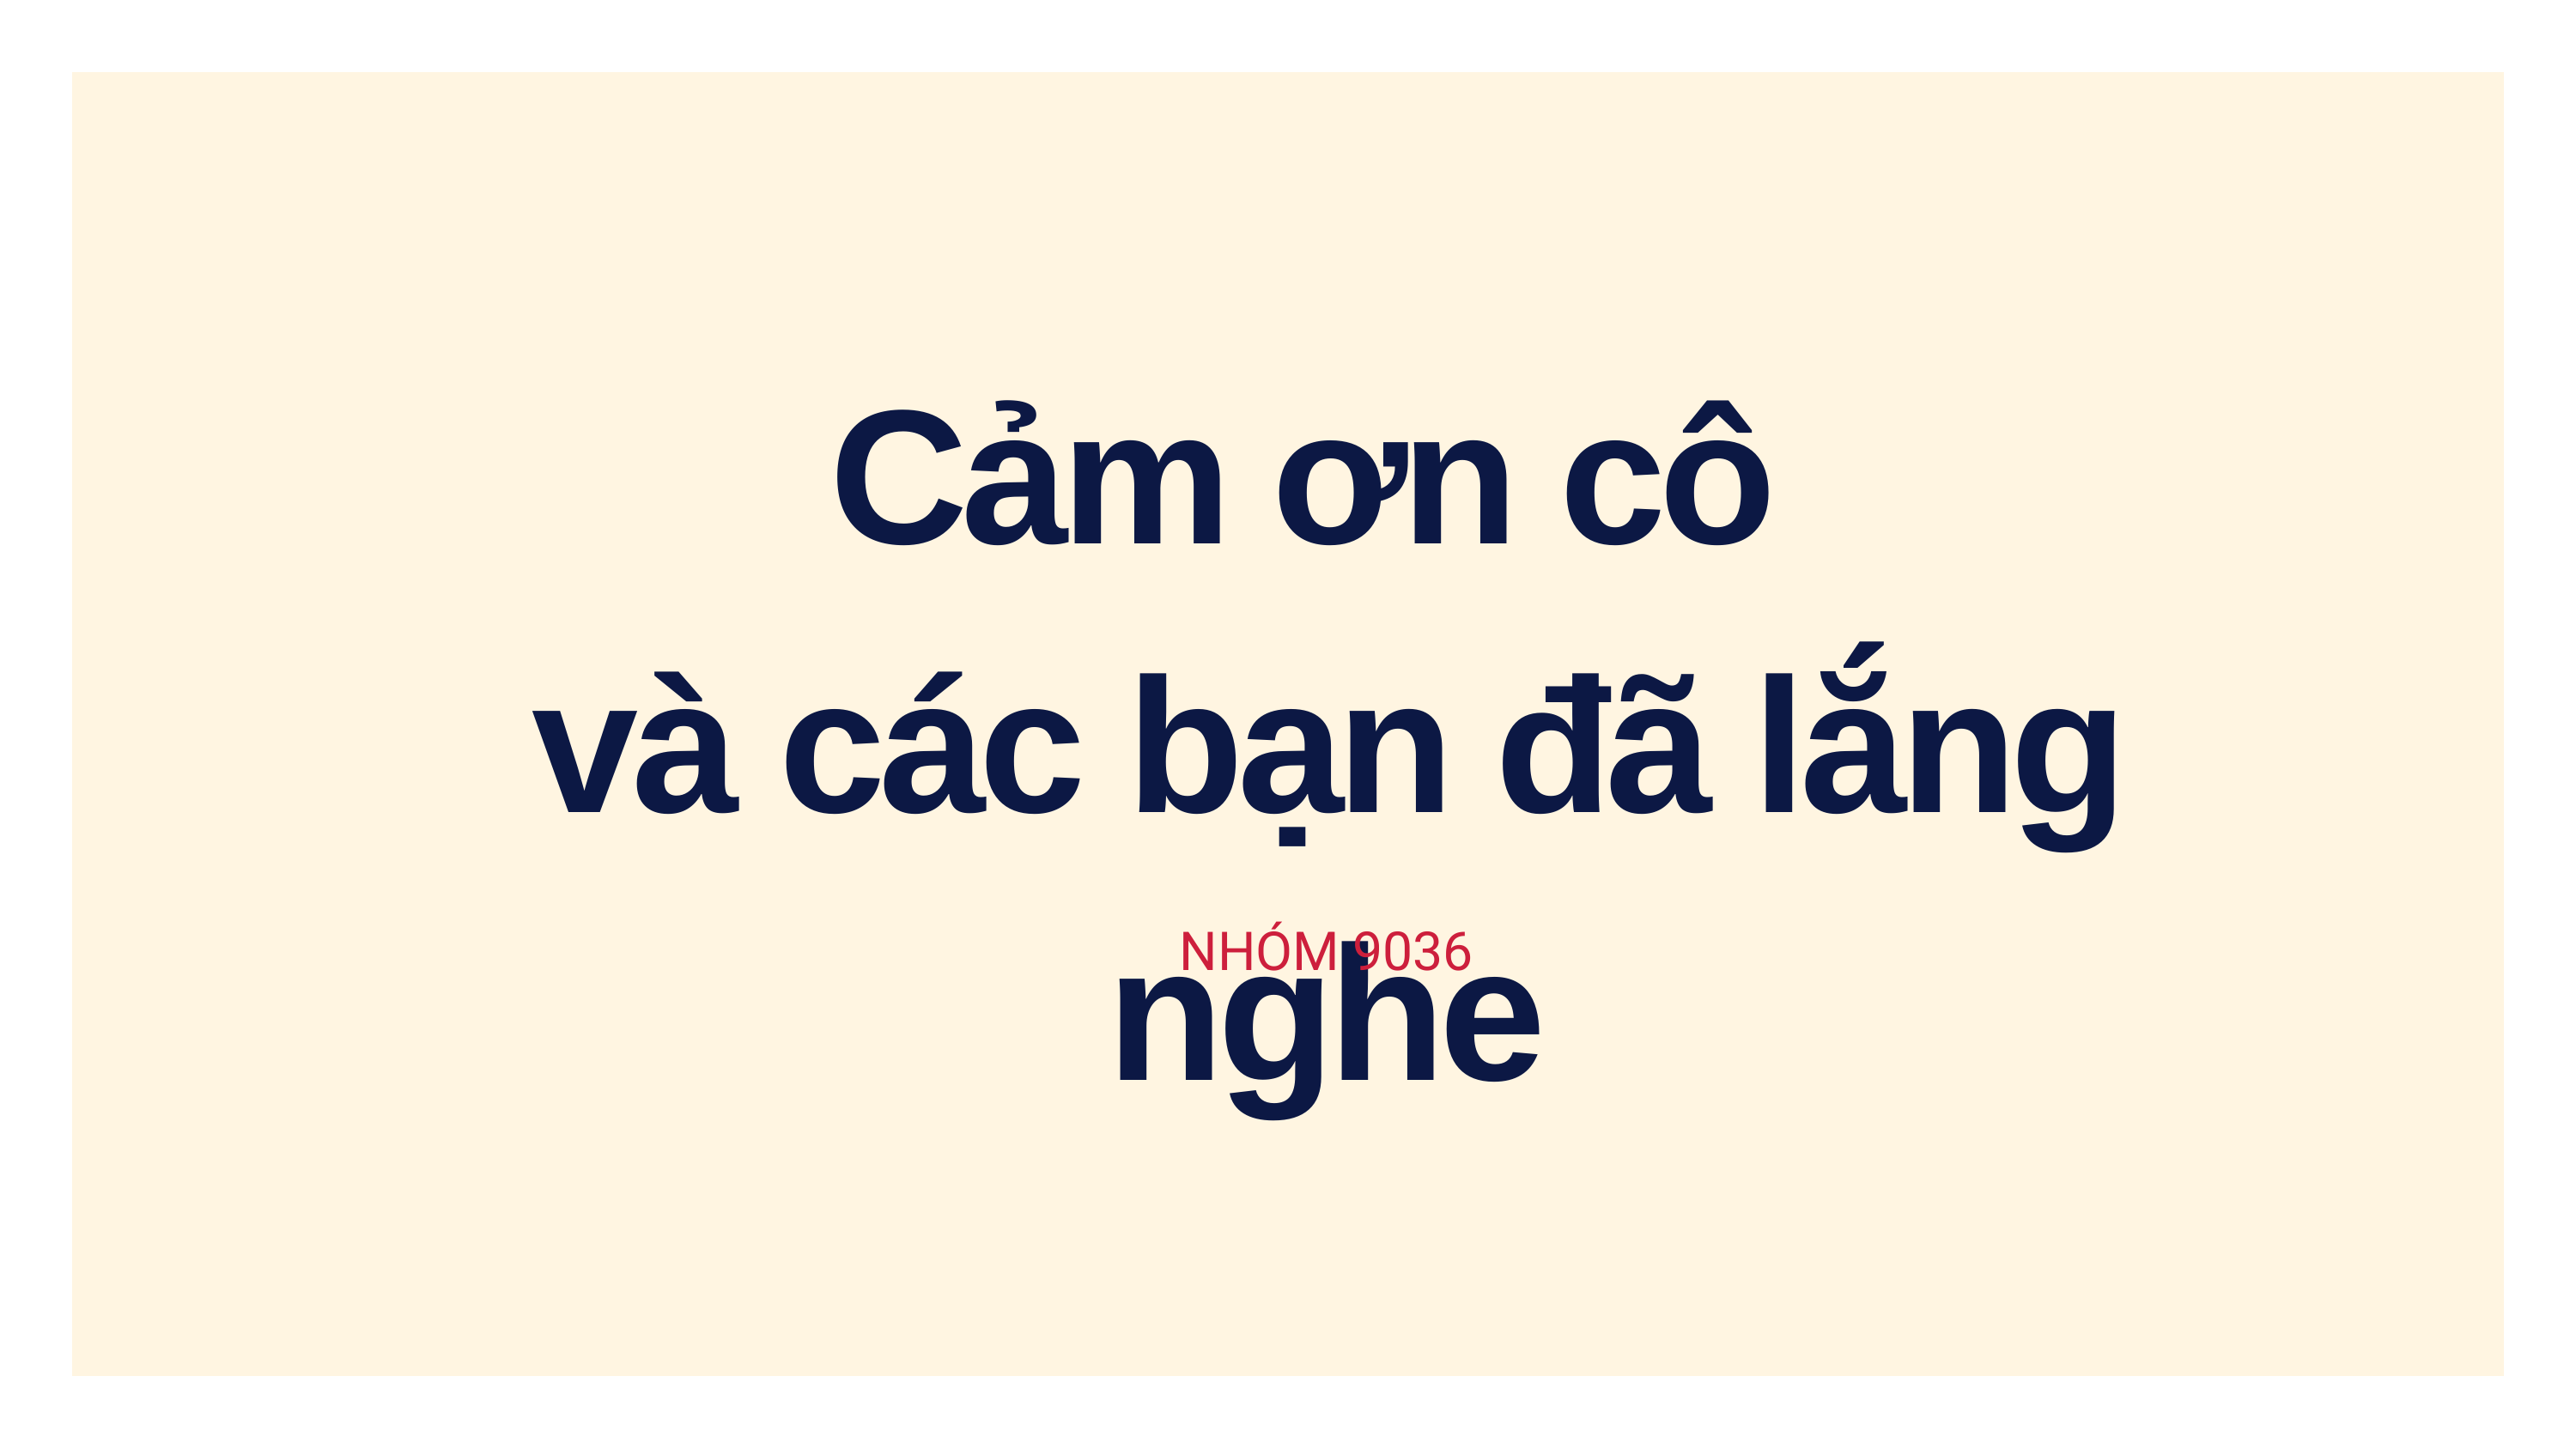

Cảm ơn cô
và các bạn đã lắng nghe
NHÓM 9036